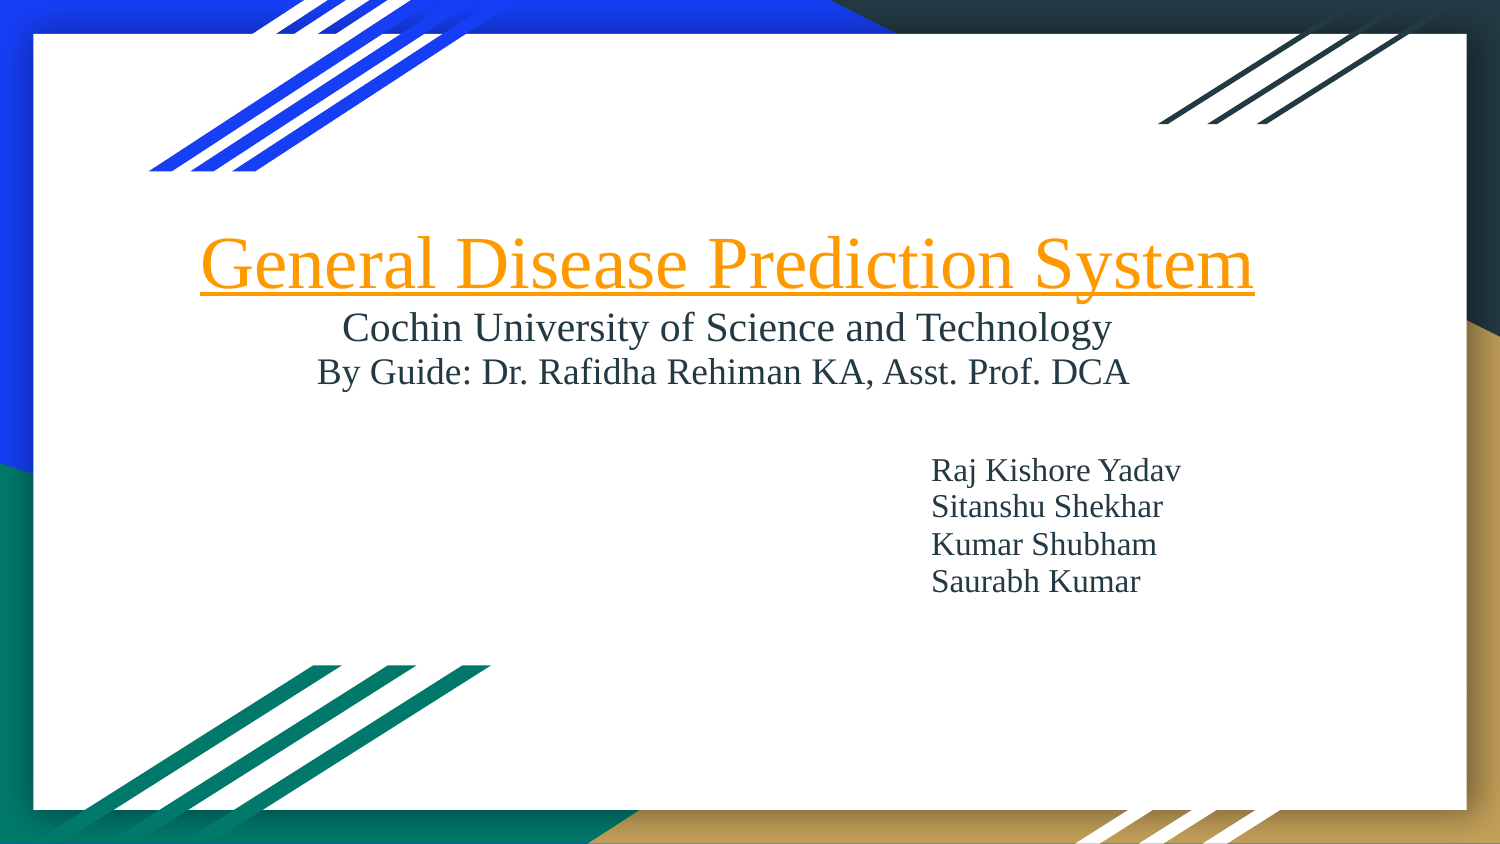

# General Disease Prediction System
Cochin University of Science and Technology
By Guide: Dr. Rafidha Rehiman KA, Asst. Prof. DCA

Raj Kishore Yadav
Sitanshu Shekhar
Kumar Shubham
Saurabh Kumar